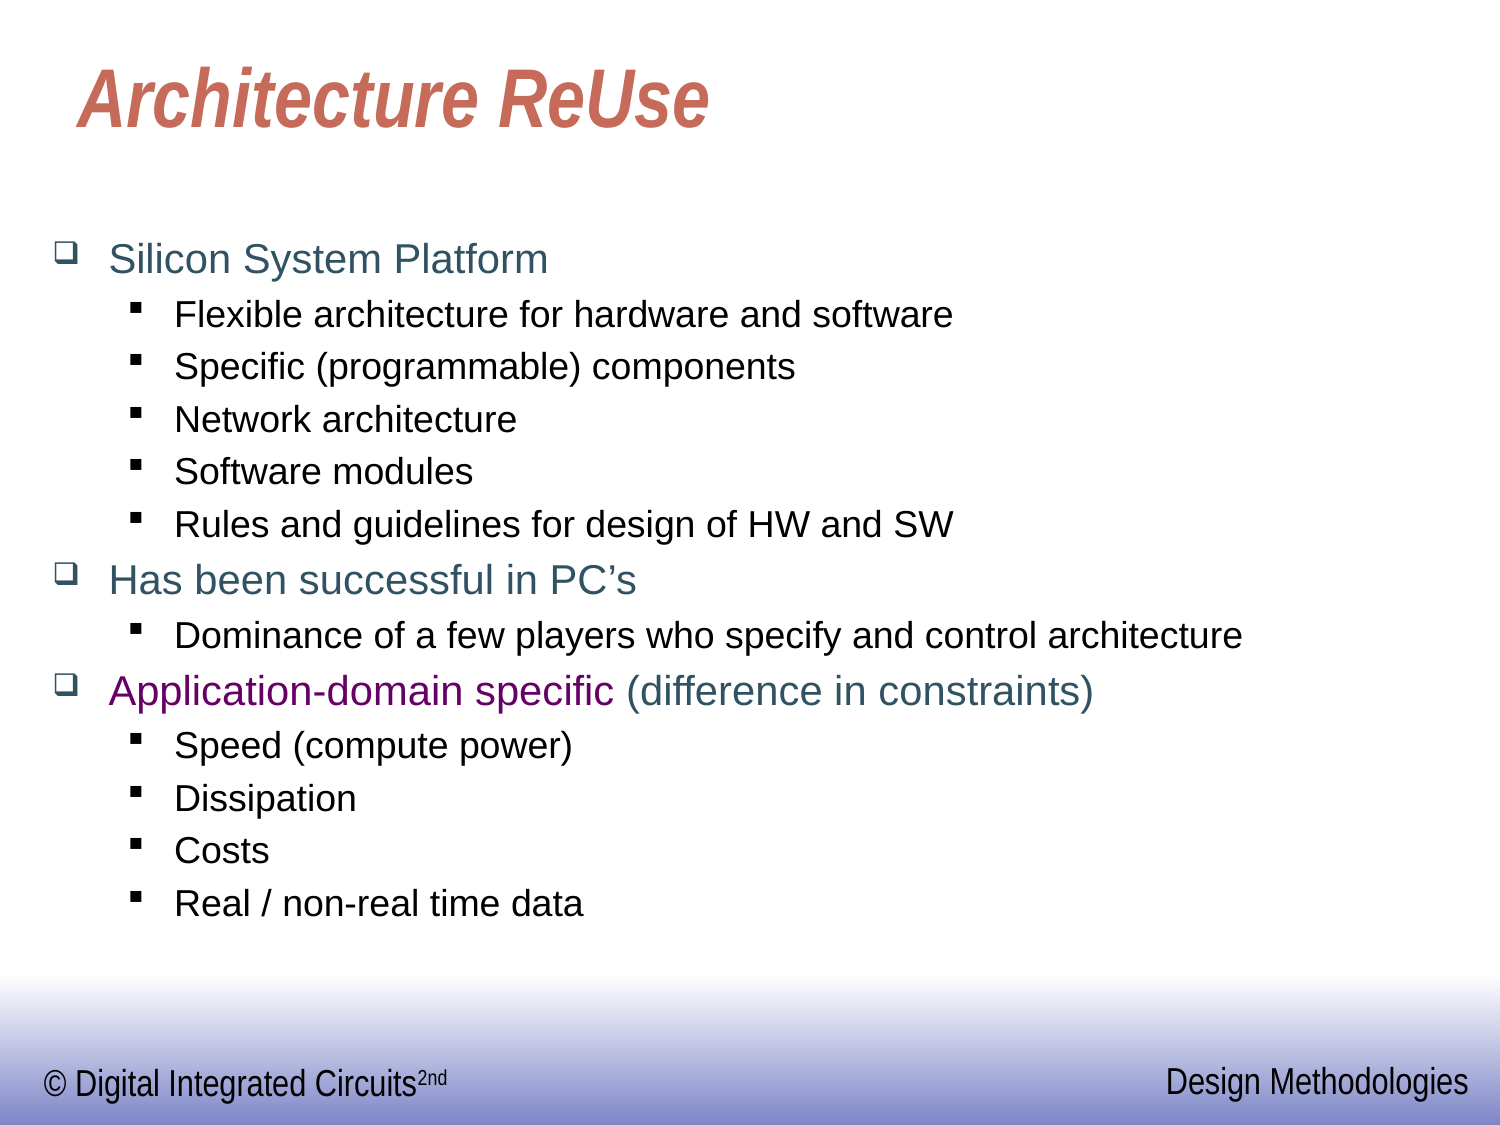

# Architecture ReUse
Silicon System Platform
Flexible architecture for hardware and software
Specific (programmable) components
Network architecture
Software modules
Rules and guidelines for design of HW and SW
Has been successful in PC’s
Dominance of a few players who specify and control architecture
Application-domain specific (difference in constraints)
Speed (compute power)
Dissipation
Costs
Real / non-real time data